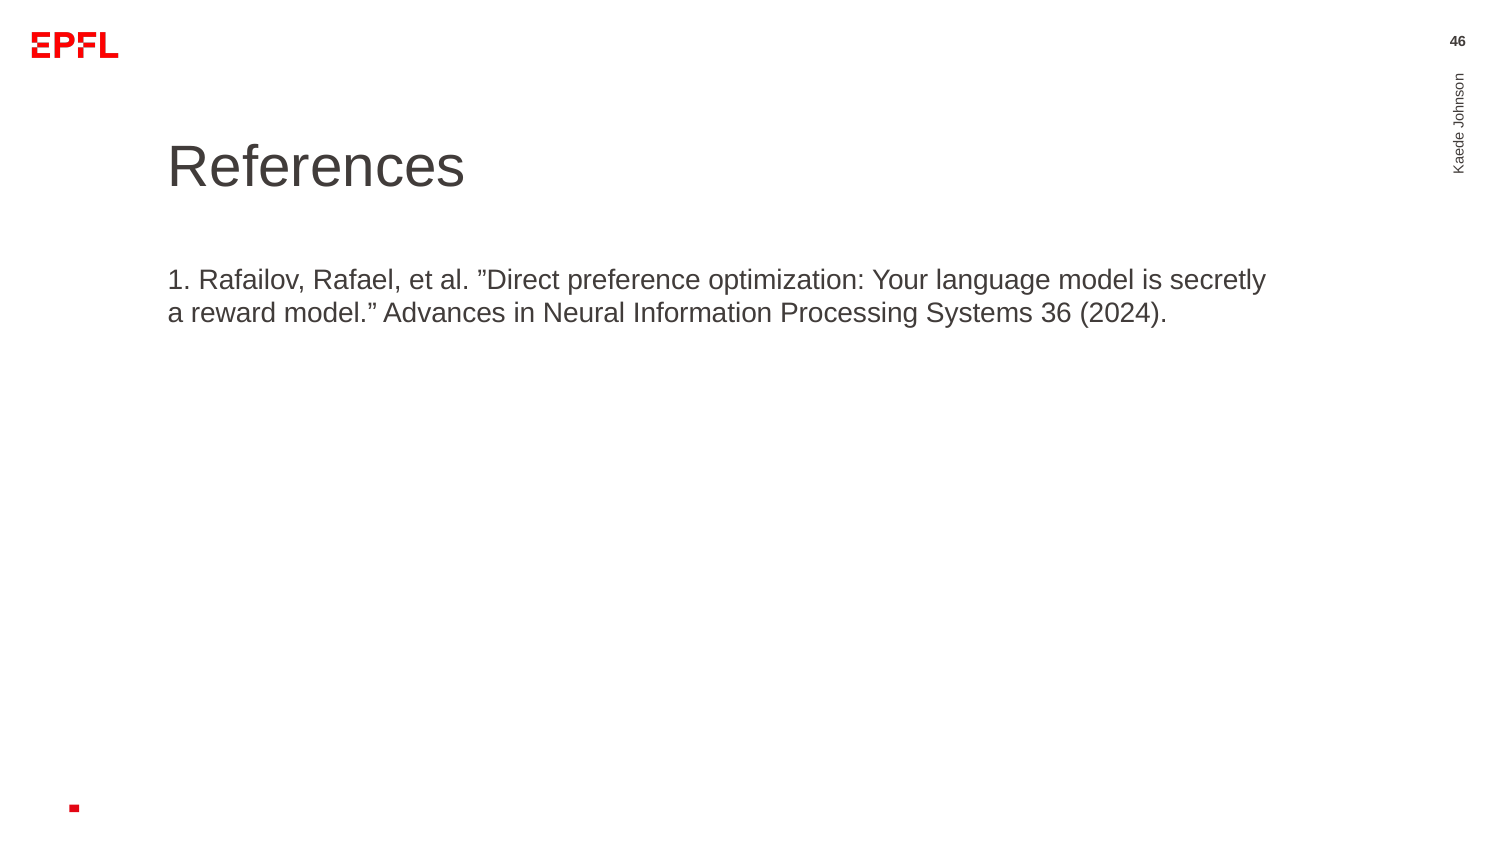

46
References
1. Rafailov, Rafael, et al. ”Direct preference optimization: Your language model is secretly a reward model.” Advances in Neural Information Processing Systems 36 (2024).
Kaede Johnson